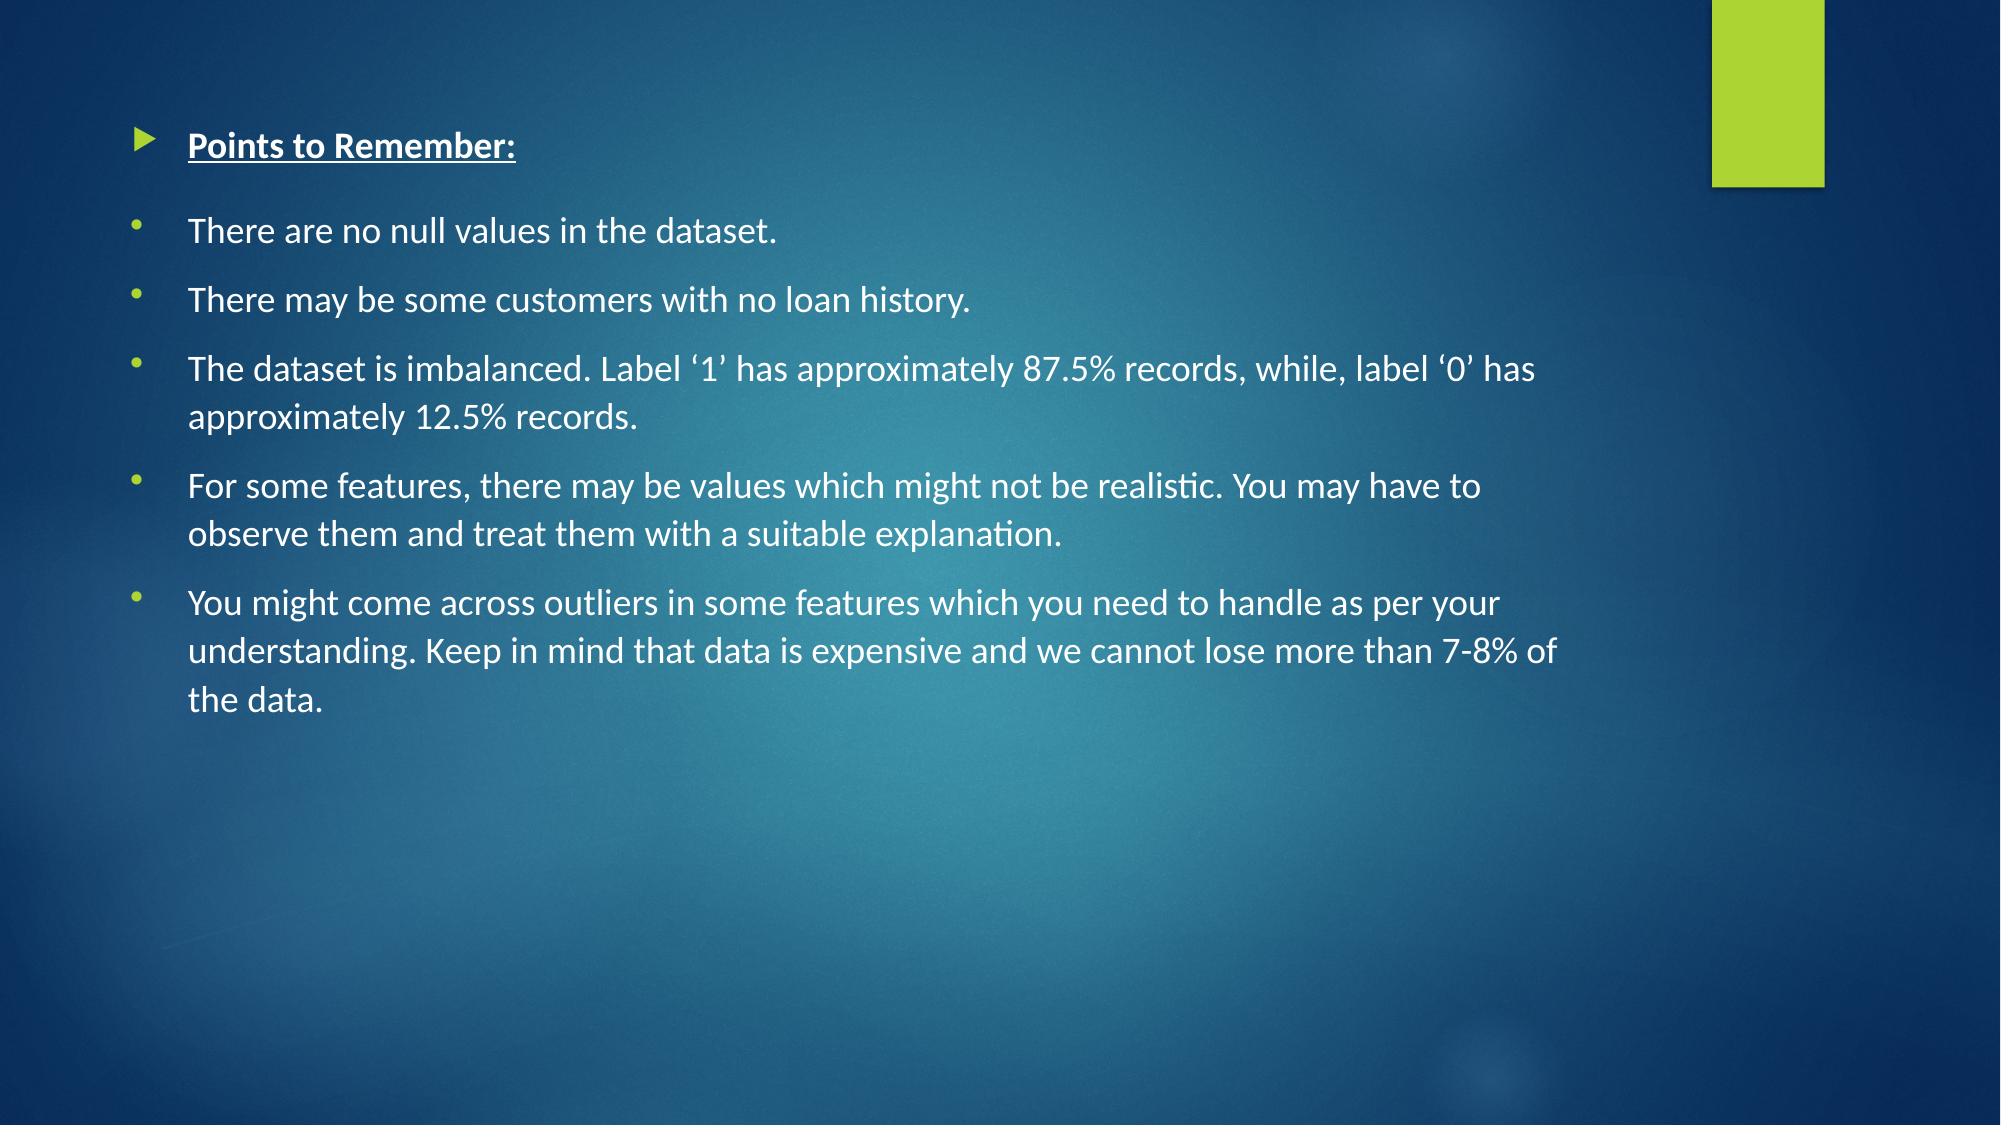

Points to Remember:
There are no null values in the dataset.
There may be some customers with no loan history.
The dataset is imbalanced. Label ‘1’ has approximately 87.5% records, while, label ‘0’ has approximately 12.5% records.
For some features, there may be values which might not be realistic. You may have to observe them and treat them with a suitable explanation.
You might come across outliers in some features which you need to handle as per your understanding. Keep in mind that data is expensive and we cannot lose more than 7-8% of the data.